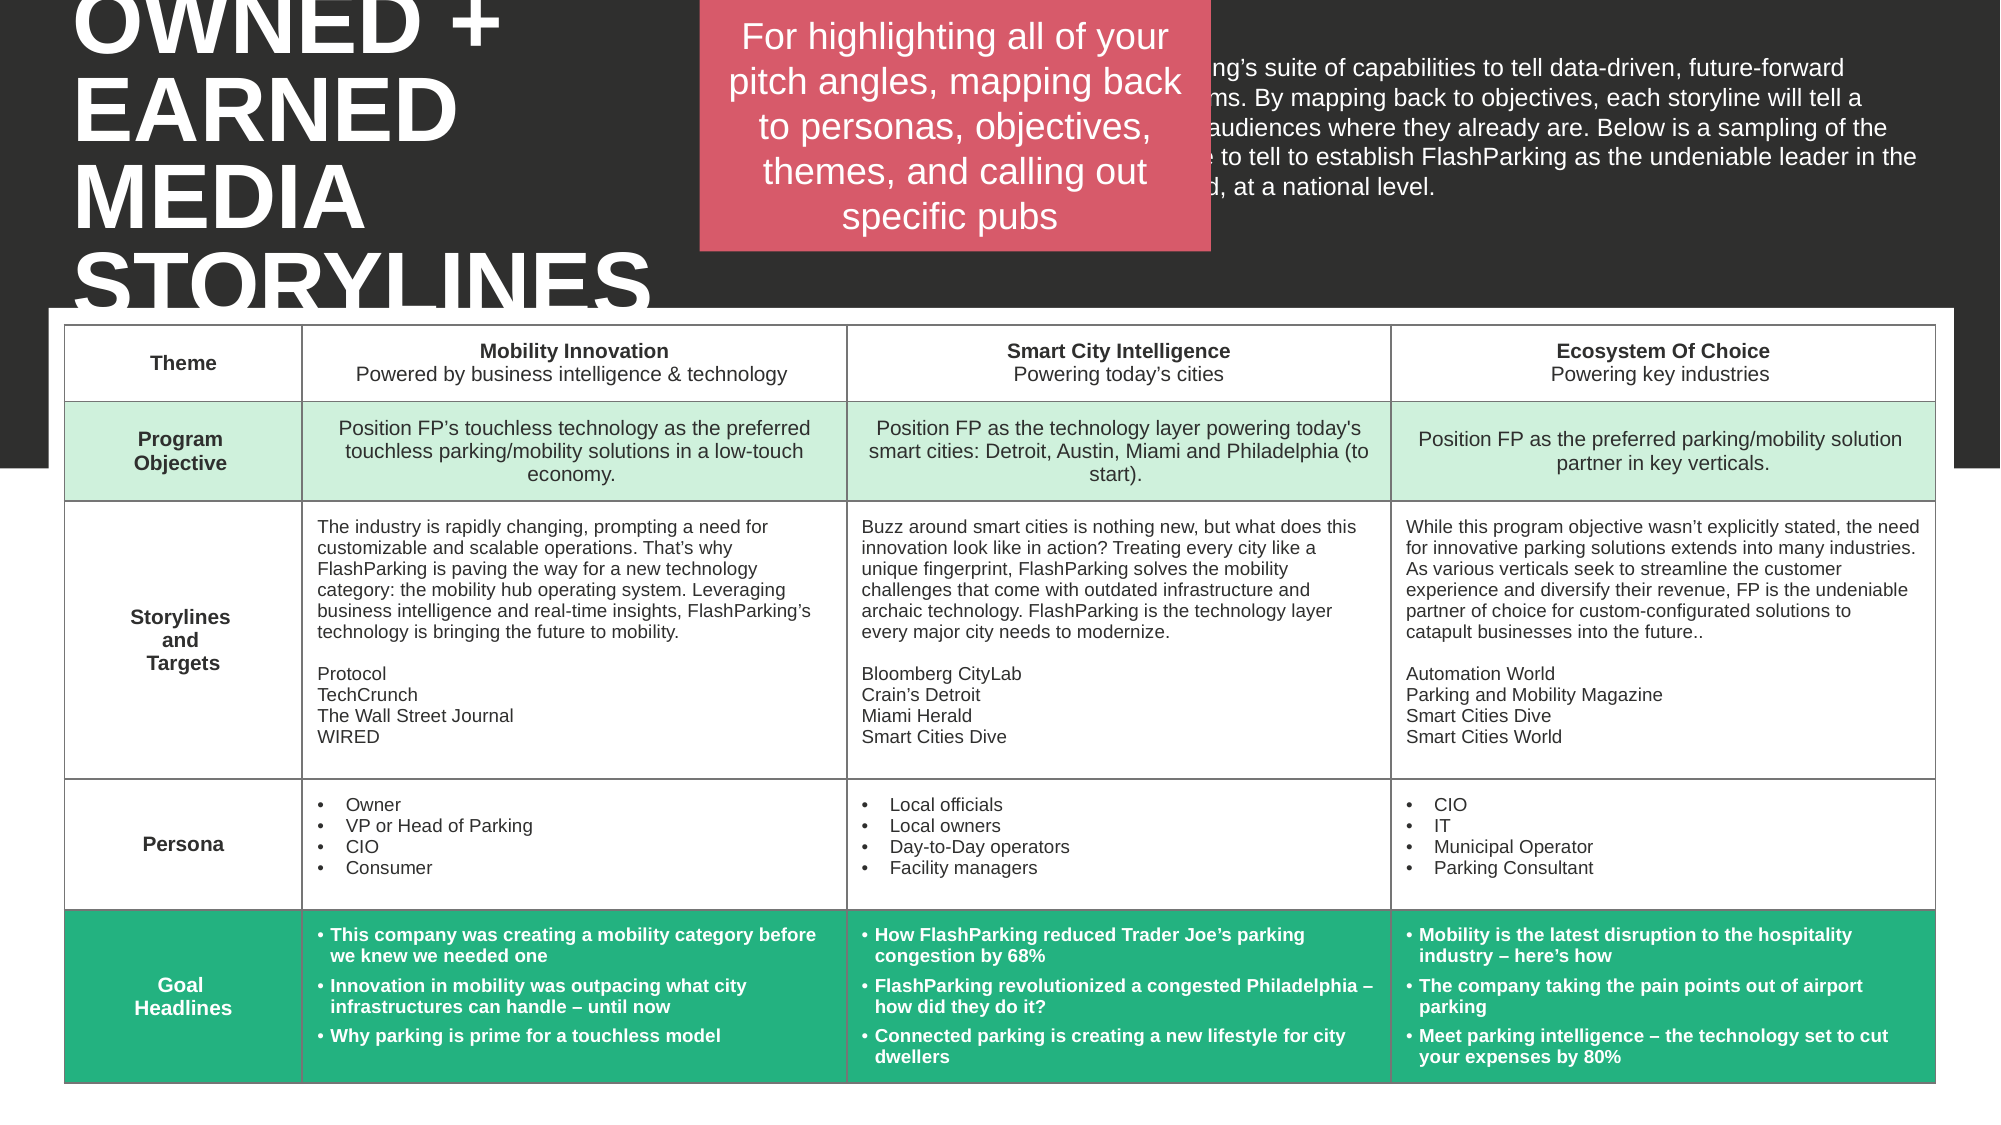

For highlighting all of your pitch angles, mapping back to personas, objectives, themes, and calling out specific pubs
We’ll leverage FlashParking’s suite of capabilities to tell data-driven, future-forward stories across key platforms. By mapping back to objectives, each storyline will tell a cohesive story, targeting audiences where they already are. Below is a sampling of the possible stories we’d love to tell to establish FlashParking as the undeniable leader in the parking and mobility world, at a national level.
# owned + earned Media STORYLINES
| Theme | Mobility Innovation Powered by business intelligence & technology | Smart City Intelligence Powering today’s cities | Ecosystem Of Choice Powering key industries |
| --- | --- | --- | --- |
| Program Objective | Position FP’s touchless technology as the preferred touchless parking/mobility solutions in a low-touch economy. | Position FP as the technology layer powering today's smart cities: Detroit, Austin, Miami and Philadelphia (to start). | Position FP as the preferred parking/mobility solution partner in key verticals. |
| Storylines and Targets | The industry is rapidly changing, prompting a need for customizable and scalable operations. That’s why FlashParking is paving the way for a new technology category: the mobility hub operating system. Leveraging business intelligence and real-time insights, FlashParking’s technology is bringing the future to mobility. Protocol TechCrunch The Wall Street Journal WIRED | Buzz around smart cities is nothing new, but what does this innovation look like in action? Treating every city like a unique fingerprint, FlashParking solves the mobility challenges that come with outdated infrastructure and archaic technology. FlashParking is the technology layer every major city needs to modernize. Bloomberg CityLab Crain’s Detroit Miami Herald Smart Cities Dive | While this program objective wasn’t explicitly stated, the need for innovative parking solutions extends into many industries. As various verticals seek to streamline the customer experience and diversify their revenue, FP is the undeniable partner of choice for custom-configurated solutions to catapult businesses into the future.. Automation World Parking and Mobility Magazine Smart Cities Dive Smart Cities World |
| Persona | Owner VP or Head of Parking CIO Consumer | Local officials Local owners Day-to-Day operators Facility managers | CIO IT Municipal Operator Parking Consultant |
| Goal Headlines | This company was creating a mobility category before we knew we needed one Innovation in mobility was outpacing what city infrastructures can handle – until now Why parking is prime for a touchless model | How FlashParking reduced Trader Joe’s parking congestion by 68% FlashParking revolutionized a congested Philadelphia – how did they do it? Connected parking is creating a new lifestyle for city dwellers | Mobility is the latest disruption to the hospitality industry – here’s how The company taking the pain points out of airport parking Meet parking intelligence – the technology set to cut your expenses by 80% |

INK-CO.COM  |
32